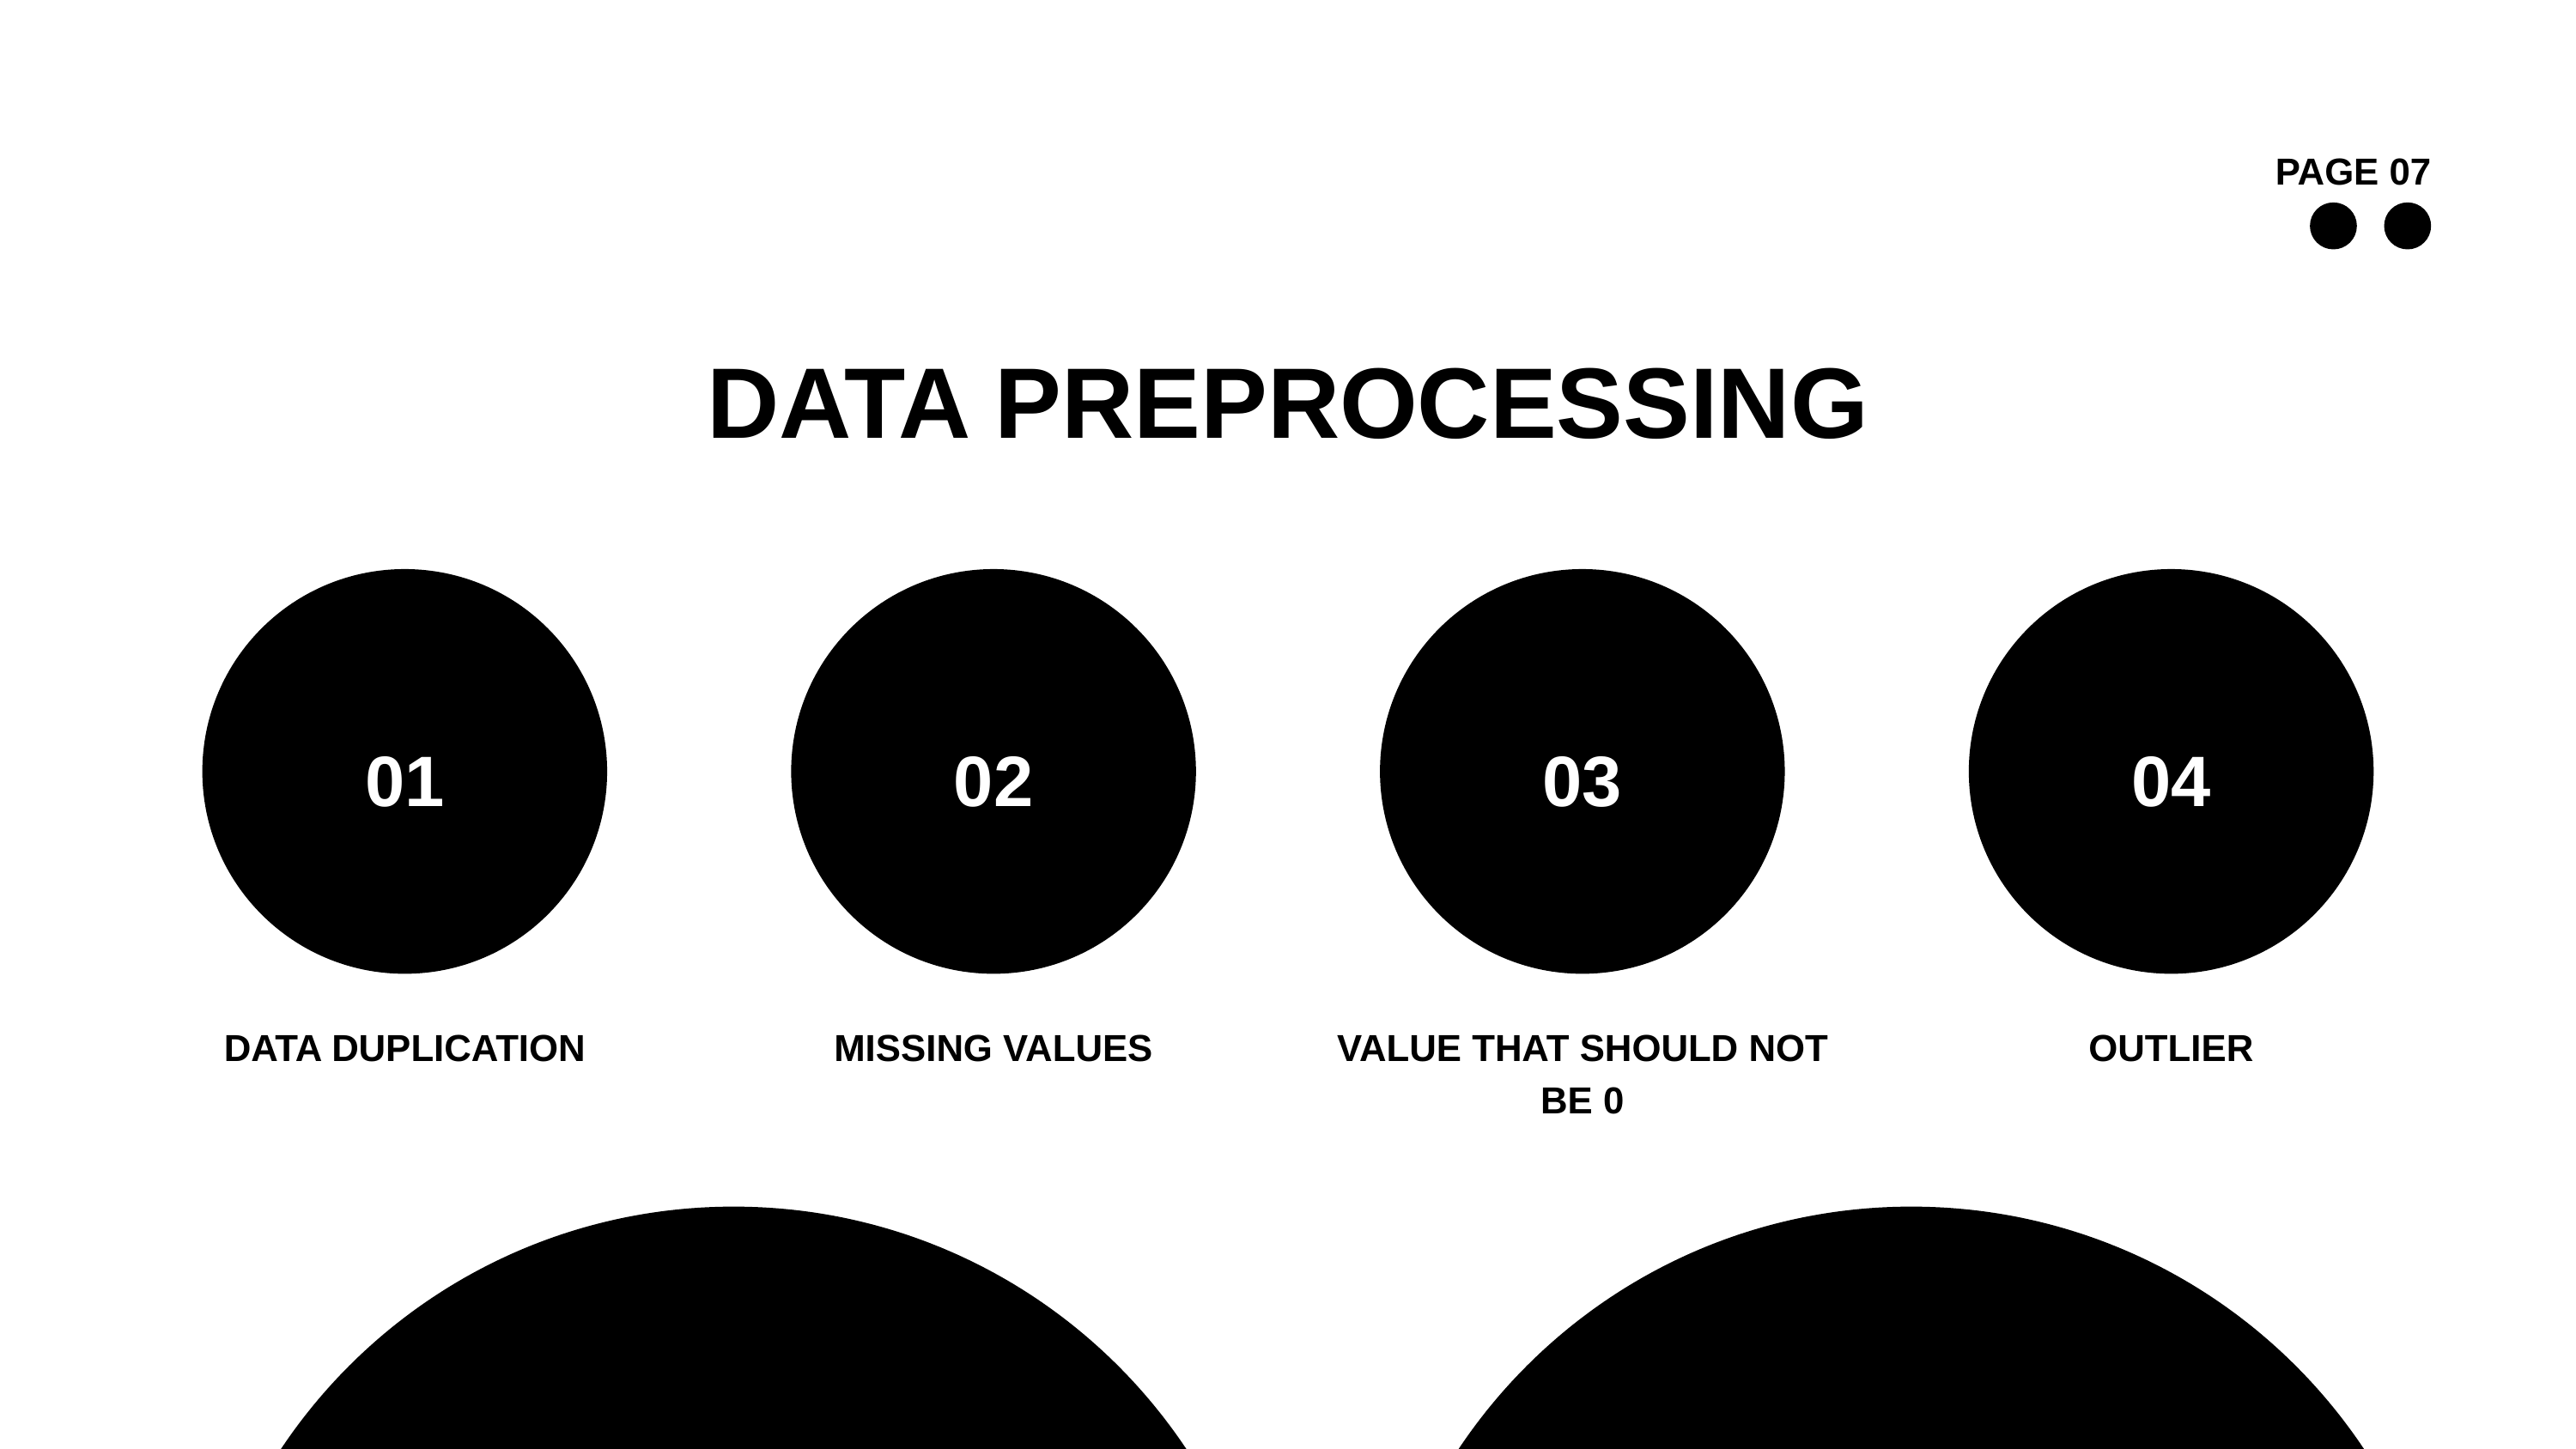

PAGE 07

DATA PREPROCESSING

01
DATA DUPLICATION

02
MISSING VALUES

03
VALUE THAT SHOULD NOT BE 0

04
OUTLIER